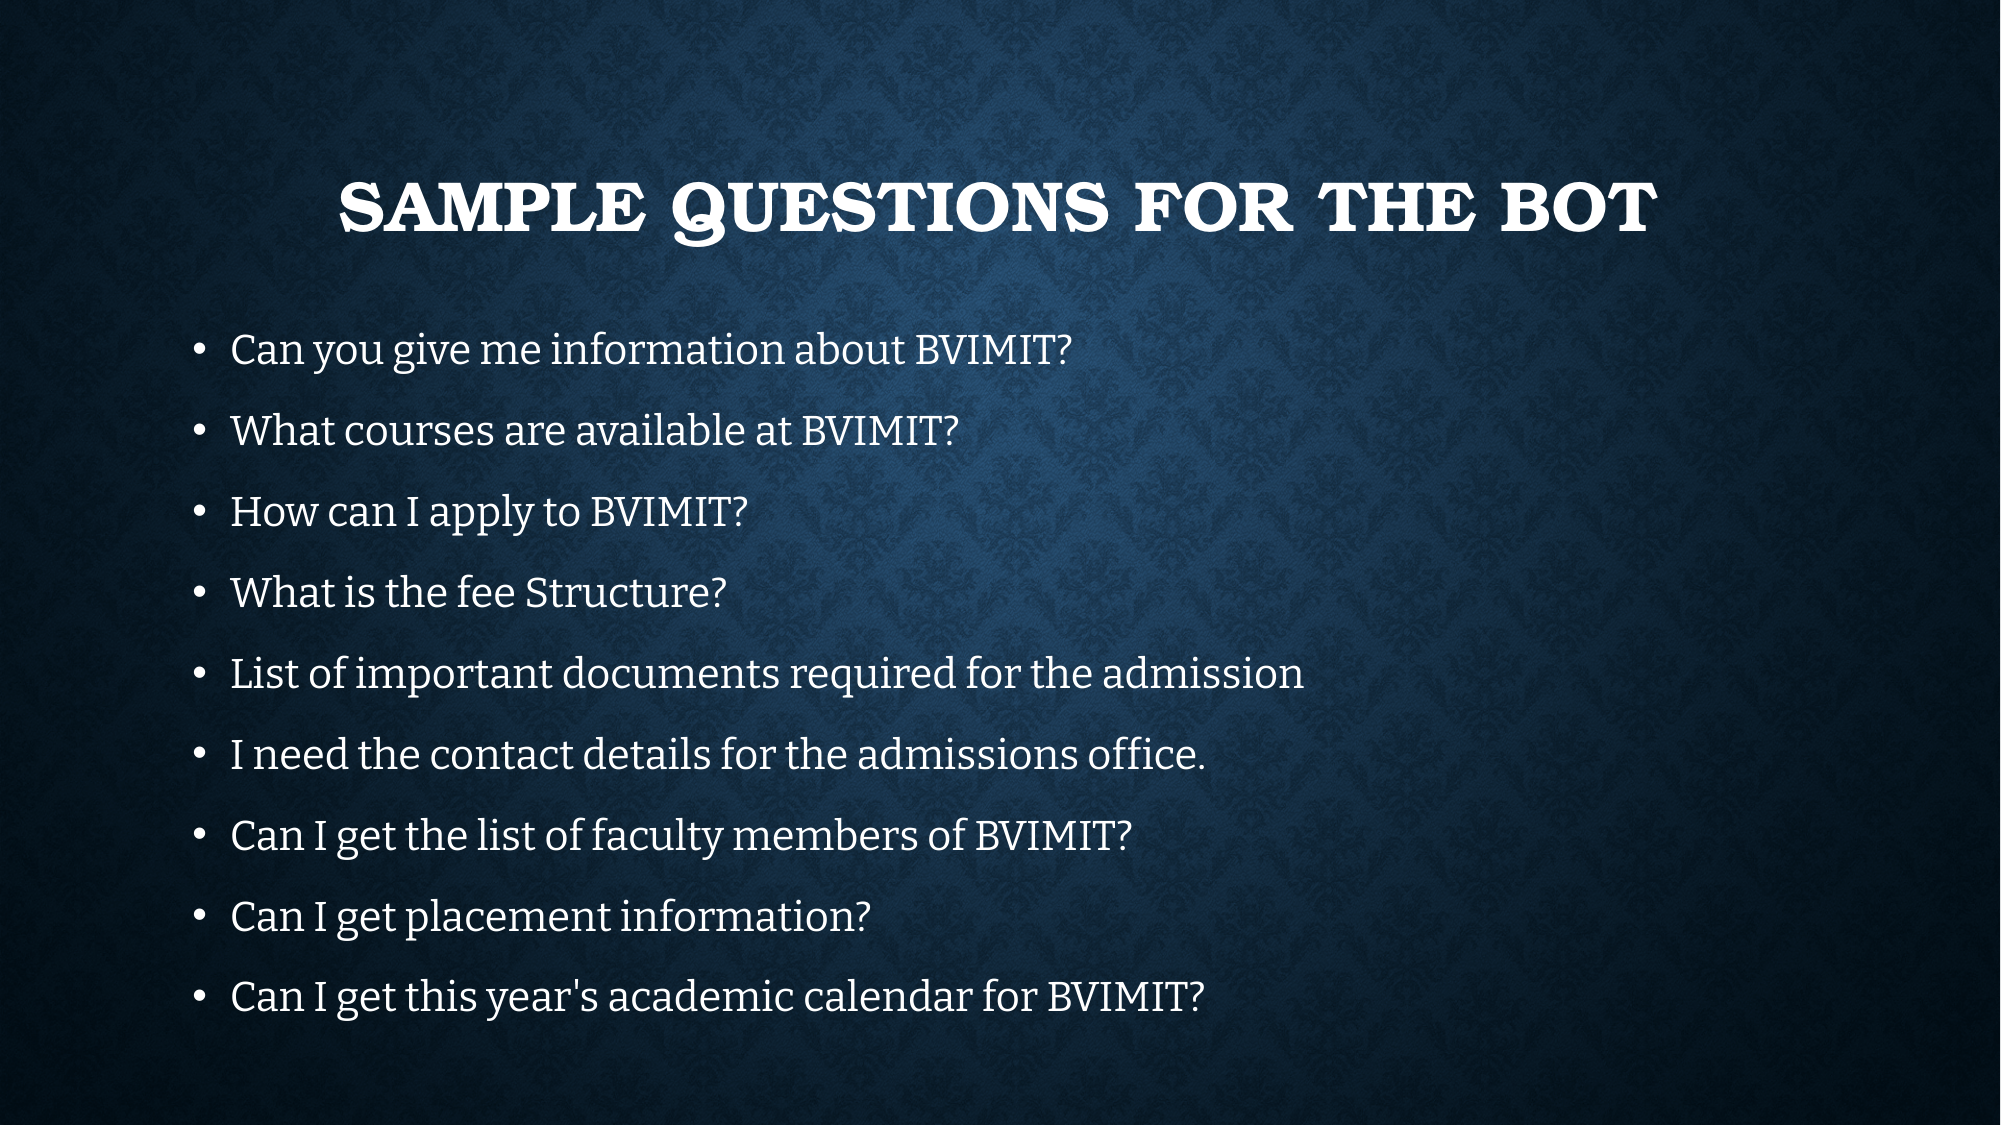

# SaMPLE questions for the bot
Can you give me information about BVIMIT?
What courses are available at BVIMIT?
How can I apply to BVIMIT?
What is the fee Structure?
List of important documents required for the admission
I need the contact details for the admissions office.
Can I get the list of faculty members of BVIMIT?
Can I get placement information?
Can I get this year's academic calendar for BVIMIT?